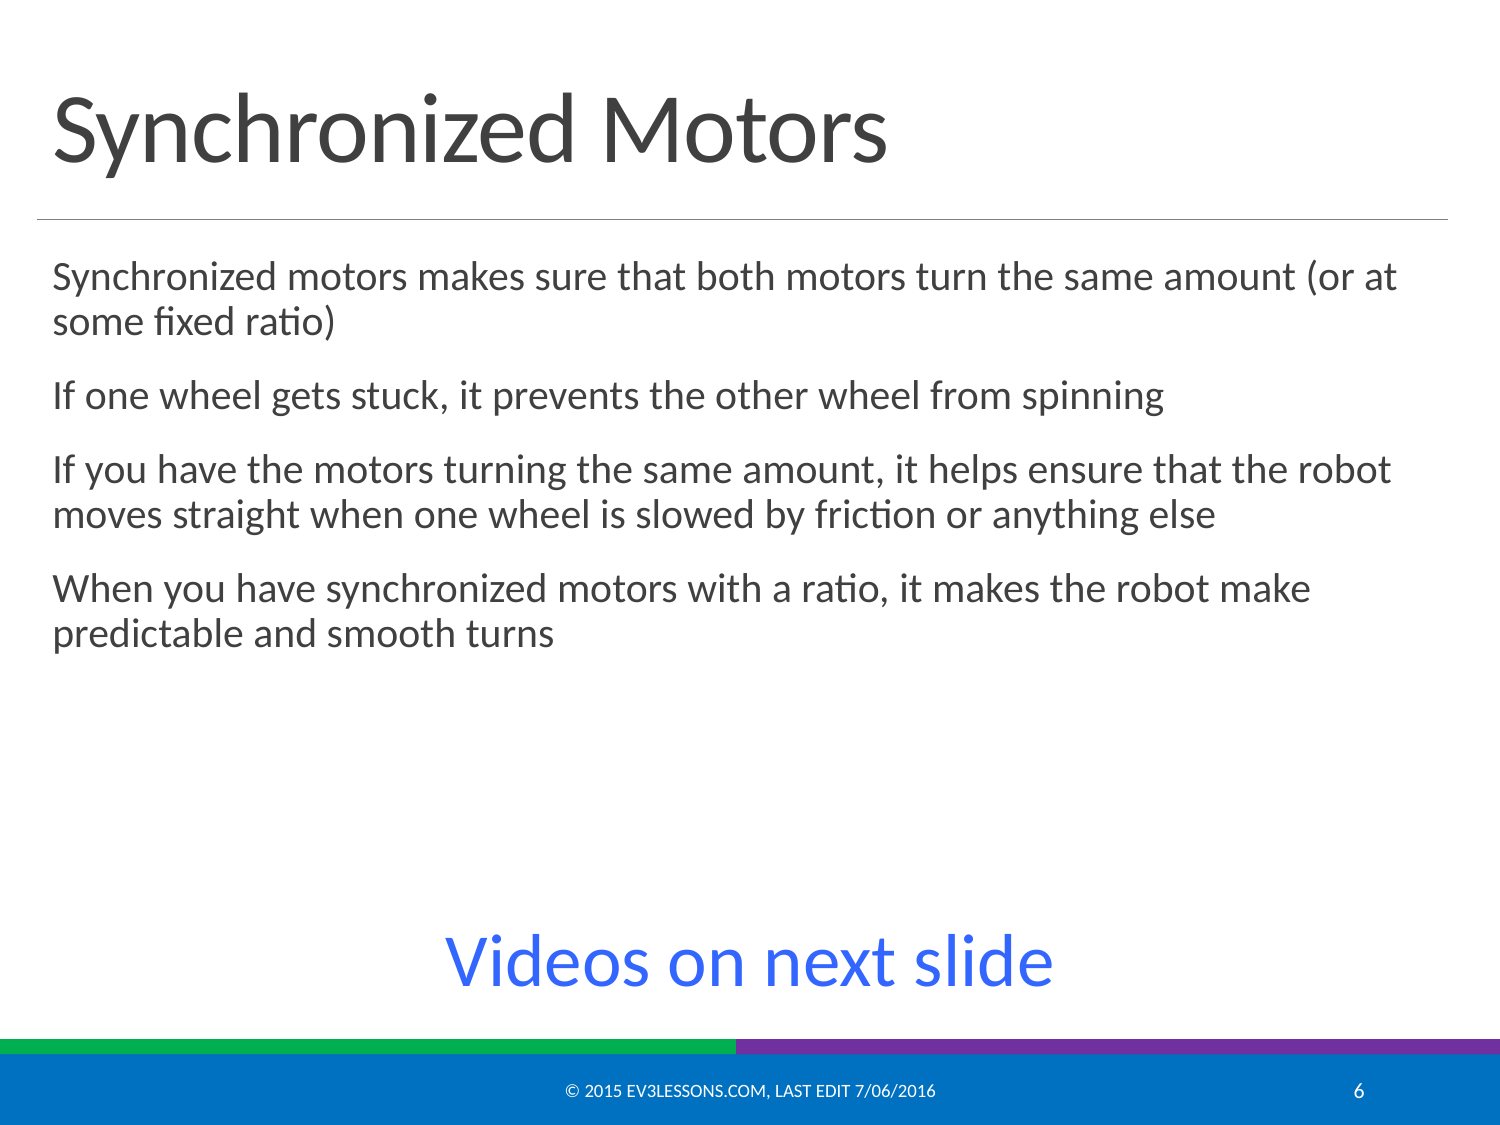

# Synchronized Motors
Synchronized motors makes sure that both motors turn the same amount (or at some fixed ratio)
If one wheel gets stuck, it prevents the other wheel from spinning
If you have the motors turning the same amount, it helps ensure that the robot moves straight when one wheel is slowed by friction or anything else
When you have synchronized motors with a ratio, it makes the robot make predictable and smooth turns

Videos on next slide
© 2015 EV3Lessons.com, Last edit 7/06/2016
6